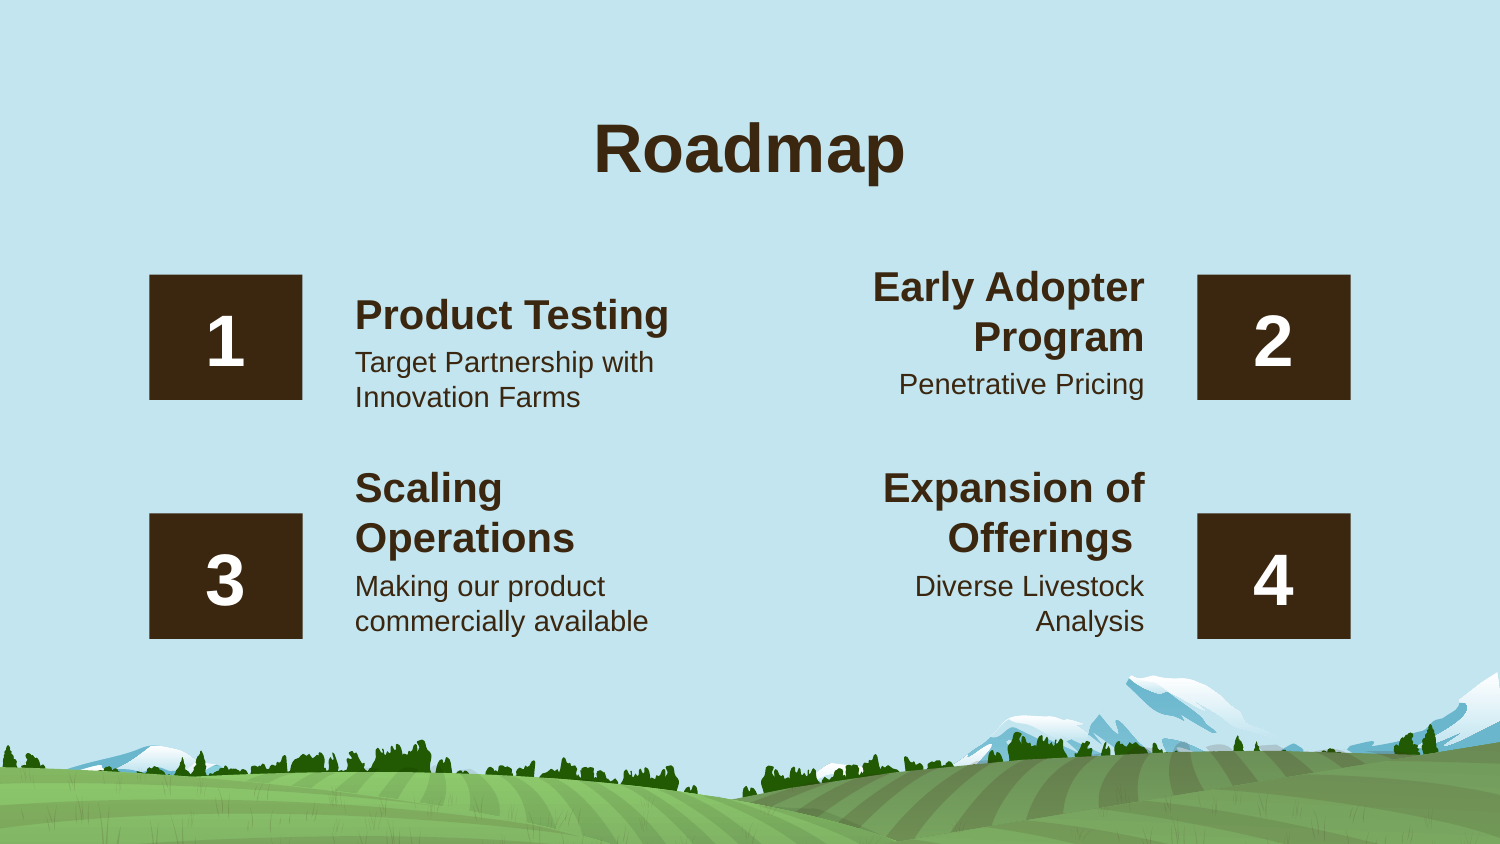

Roadmap
# 1
2
Product Testing
Early Adopter Program
Target Partnership with Innovation Farms
Penetrative Pricing
3
4
Expansion of Offerings
Scaling Operations
Diverse Livestock Analysis

Making our product commercially available